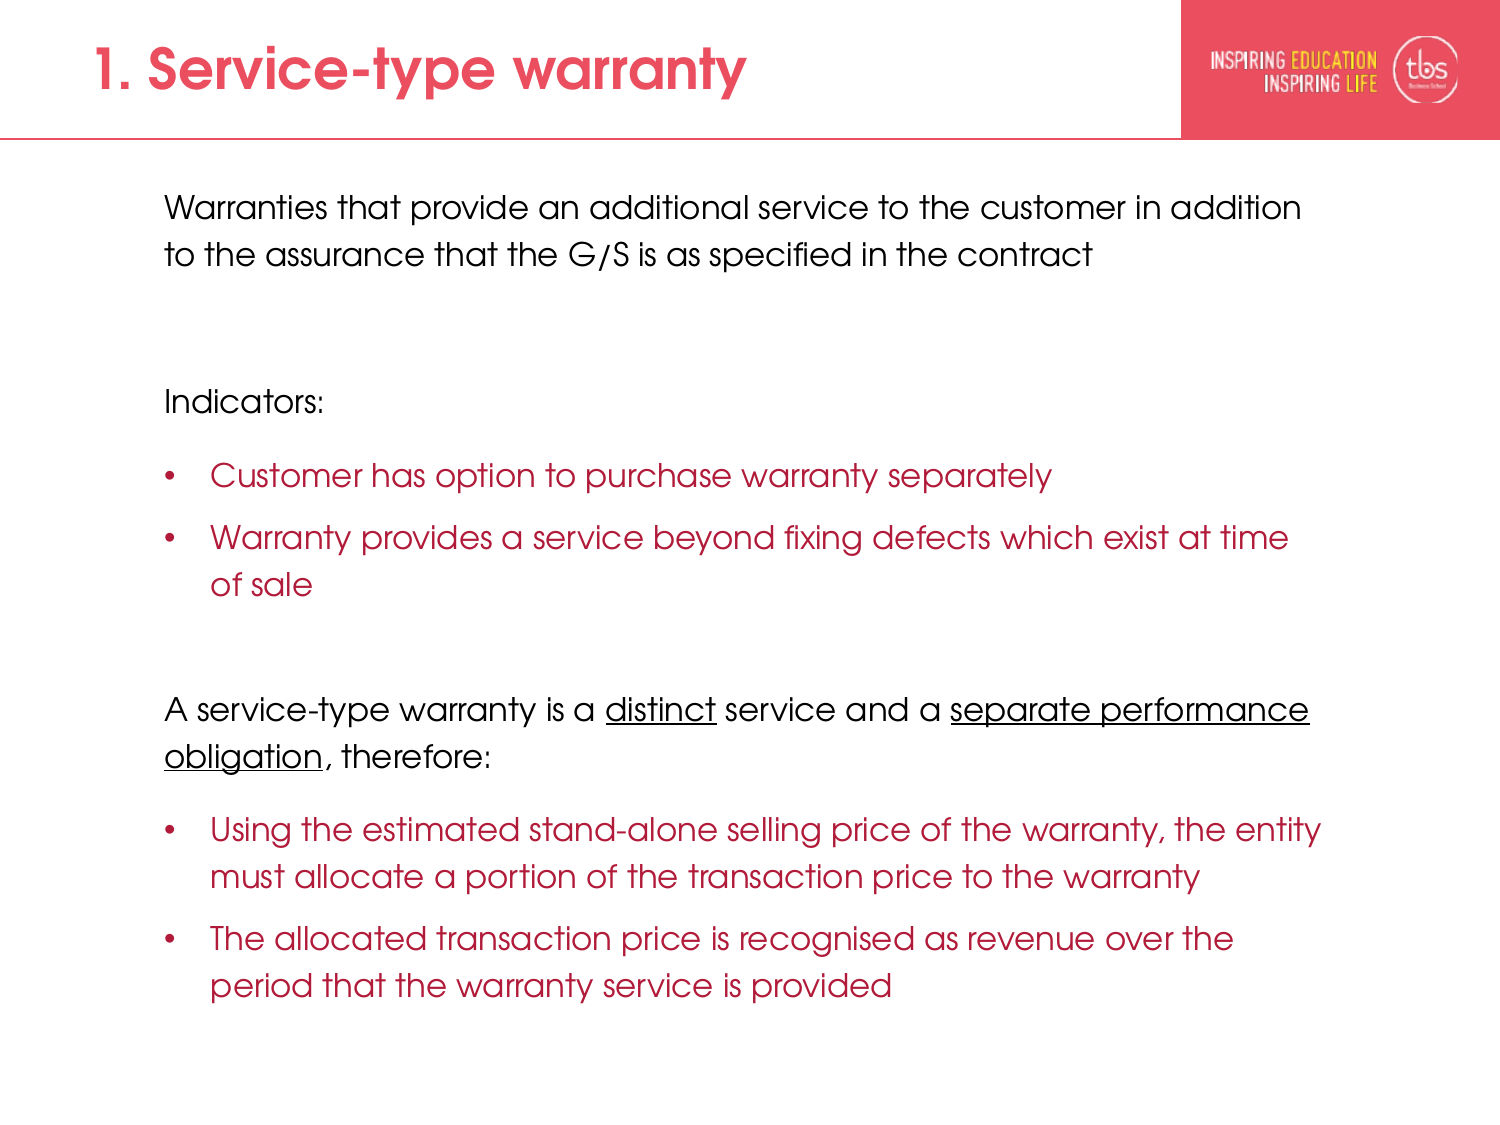

# 1. Service-type warranty
Warranties that provide an additional service to the customer in addition to the assurance that the G/S is as specified in the contract

Indicators:
Customer has option to purchase warranty separately
Warranty provides a service beyond fixing defects which exist at time of sale

A service-type warranty is a distinct service and a separate performance obligation, therefore:
Using the estimated stand-alone selling price of the warranty, the entity must allocate a portion of the transaction price to the warranty
The allocated transaction price is recognised as revenue over the period that the warranty service is provided